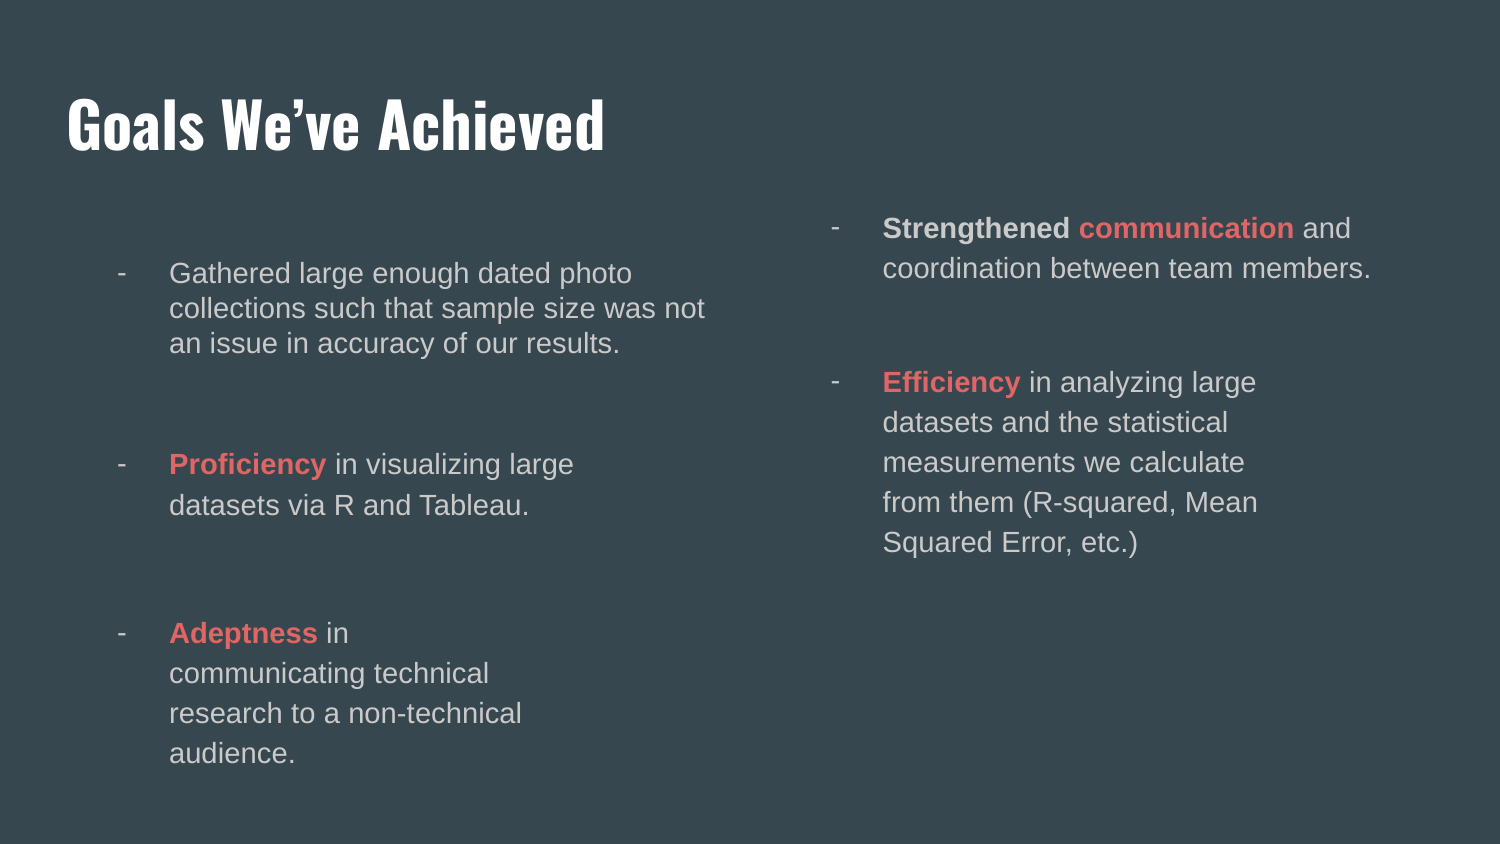

# Goals We’ve Achieved
Strengthened communication and coordination between team members.
Gathered large enough dated photo collections such that sample size was not an issue in accuracy of our results.

Efficiency in analyzing large datasets and the statistical measurements we calculate from them (R-squared, Mean Squared Error, etc.)
Proficiency in visualizing large datasets via R and Tableau.
Adeptness in communicating technical research to a non-technical audience.